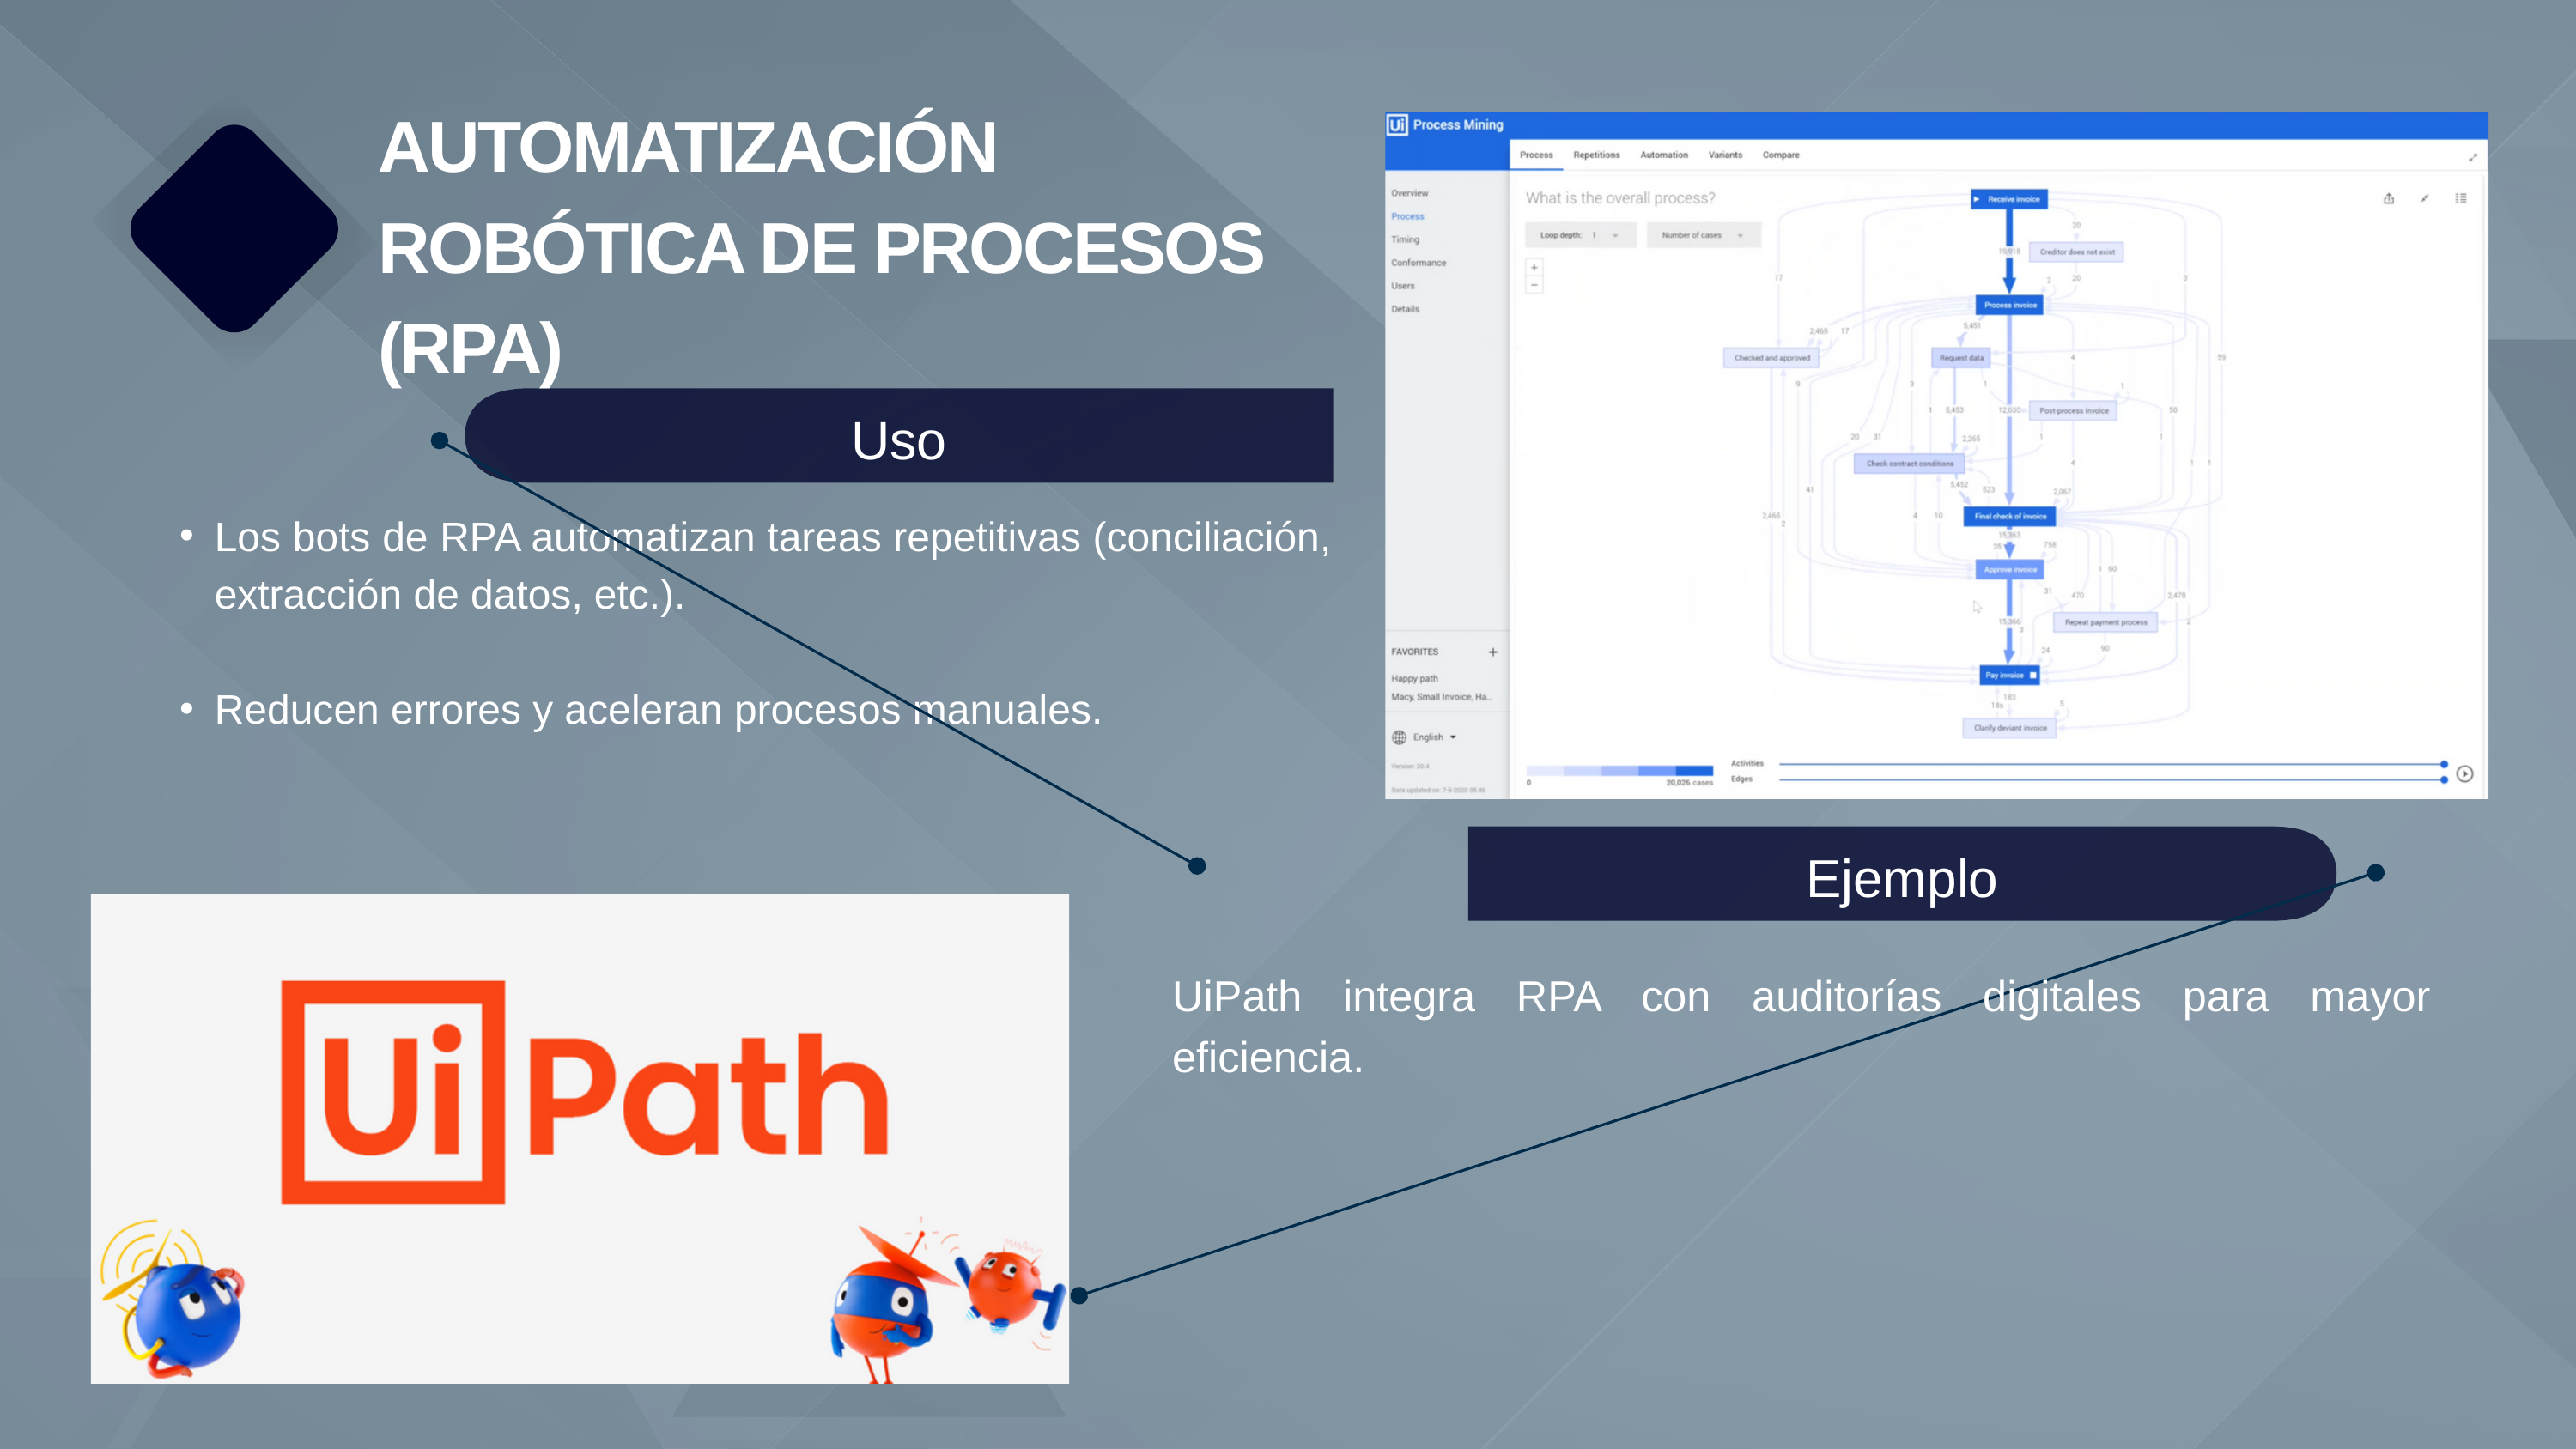

AUTOMATIZACIÓN ROBÓTICA DE PROCESOS (RPA)

Uso

Los bots de RPA automatizan tareas repetitivas (conciliación, extracción de datos, etc.).

Reducen errores y aceleran procesos manuales.
Ejemplo

UiPath integra RPA con auditorías digitales para mayor eficiencia.